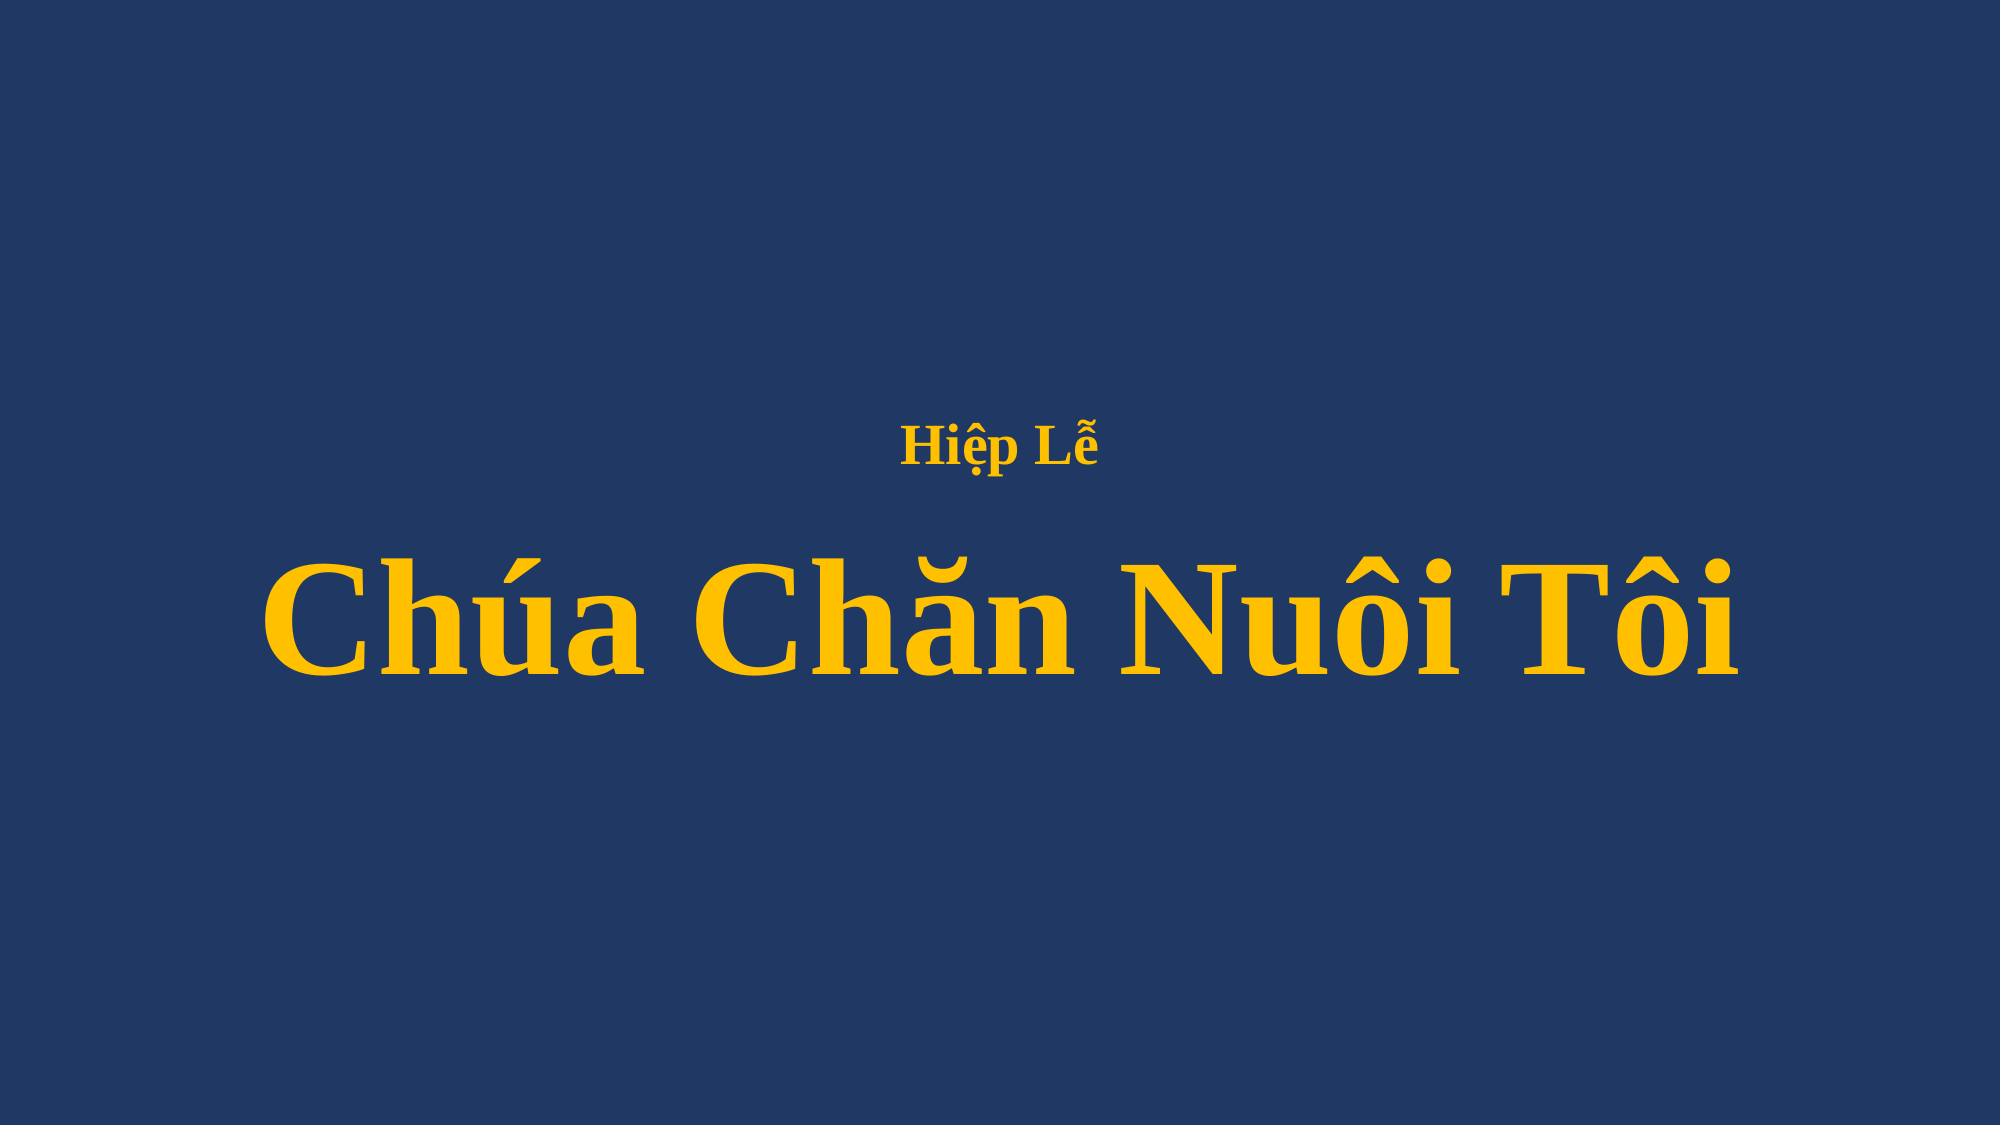

# Hiệp Lễ Chúa Chăn Nuôi Tôi